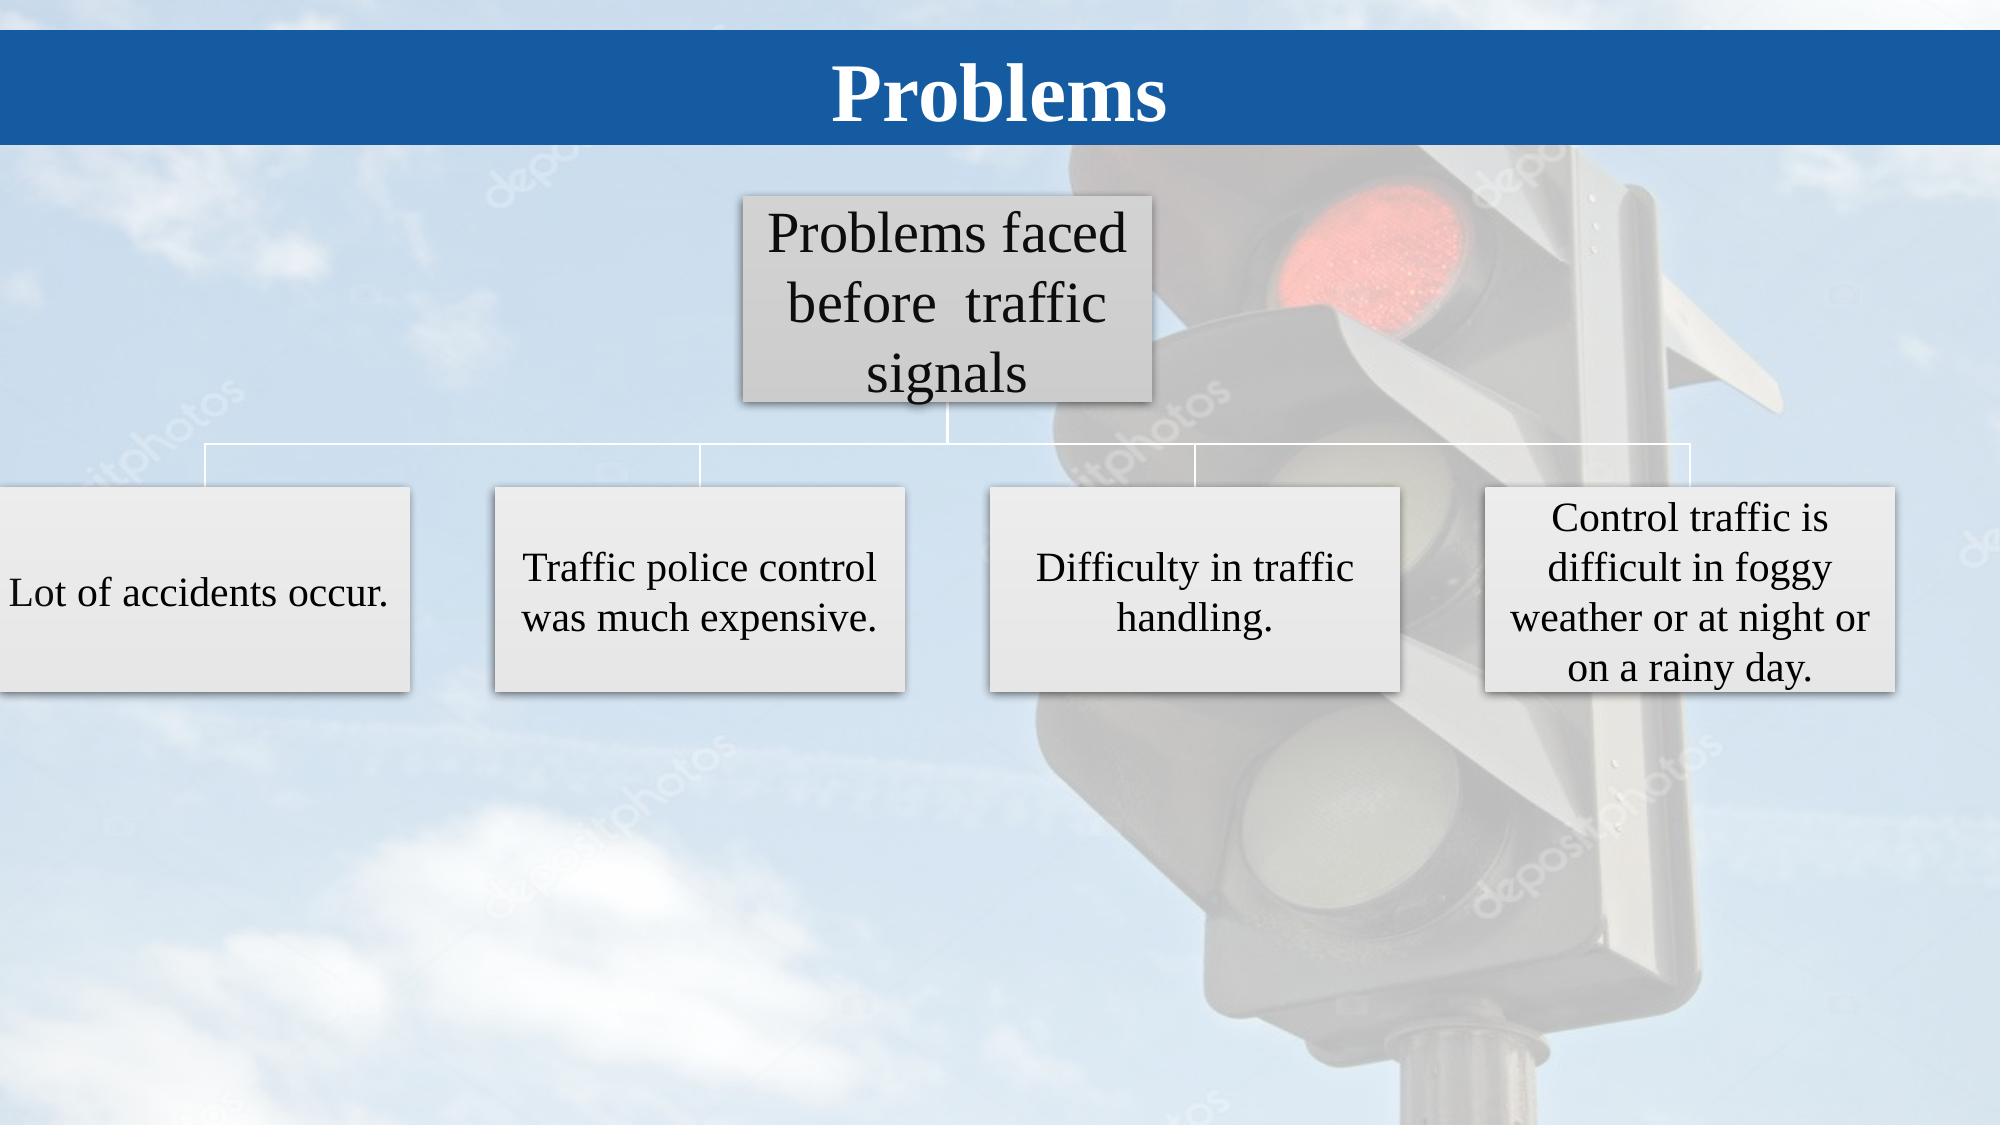

Problems
Problems faced before  traffic signals
Lot of accidents occur.
Traffic police control was much expensive.
Difficulty in traffic handling.
Control traffic is difficult in foggy weather or at night or on a rainy day.